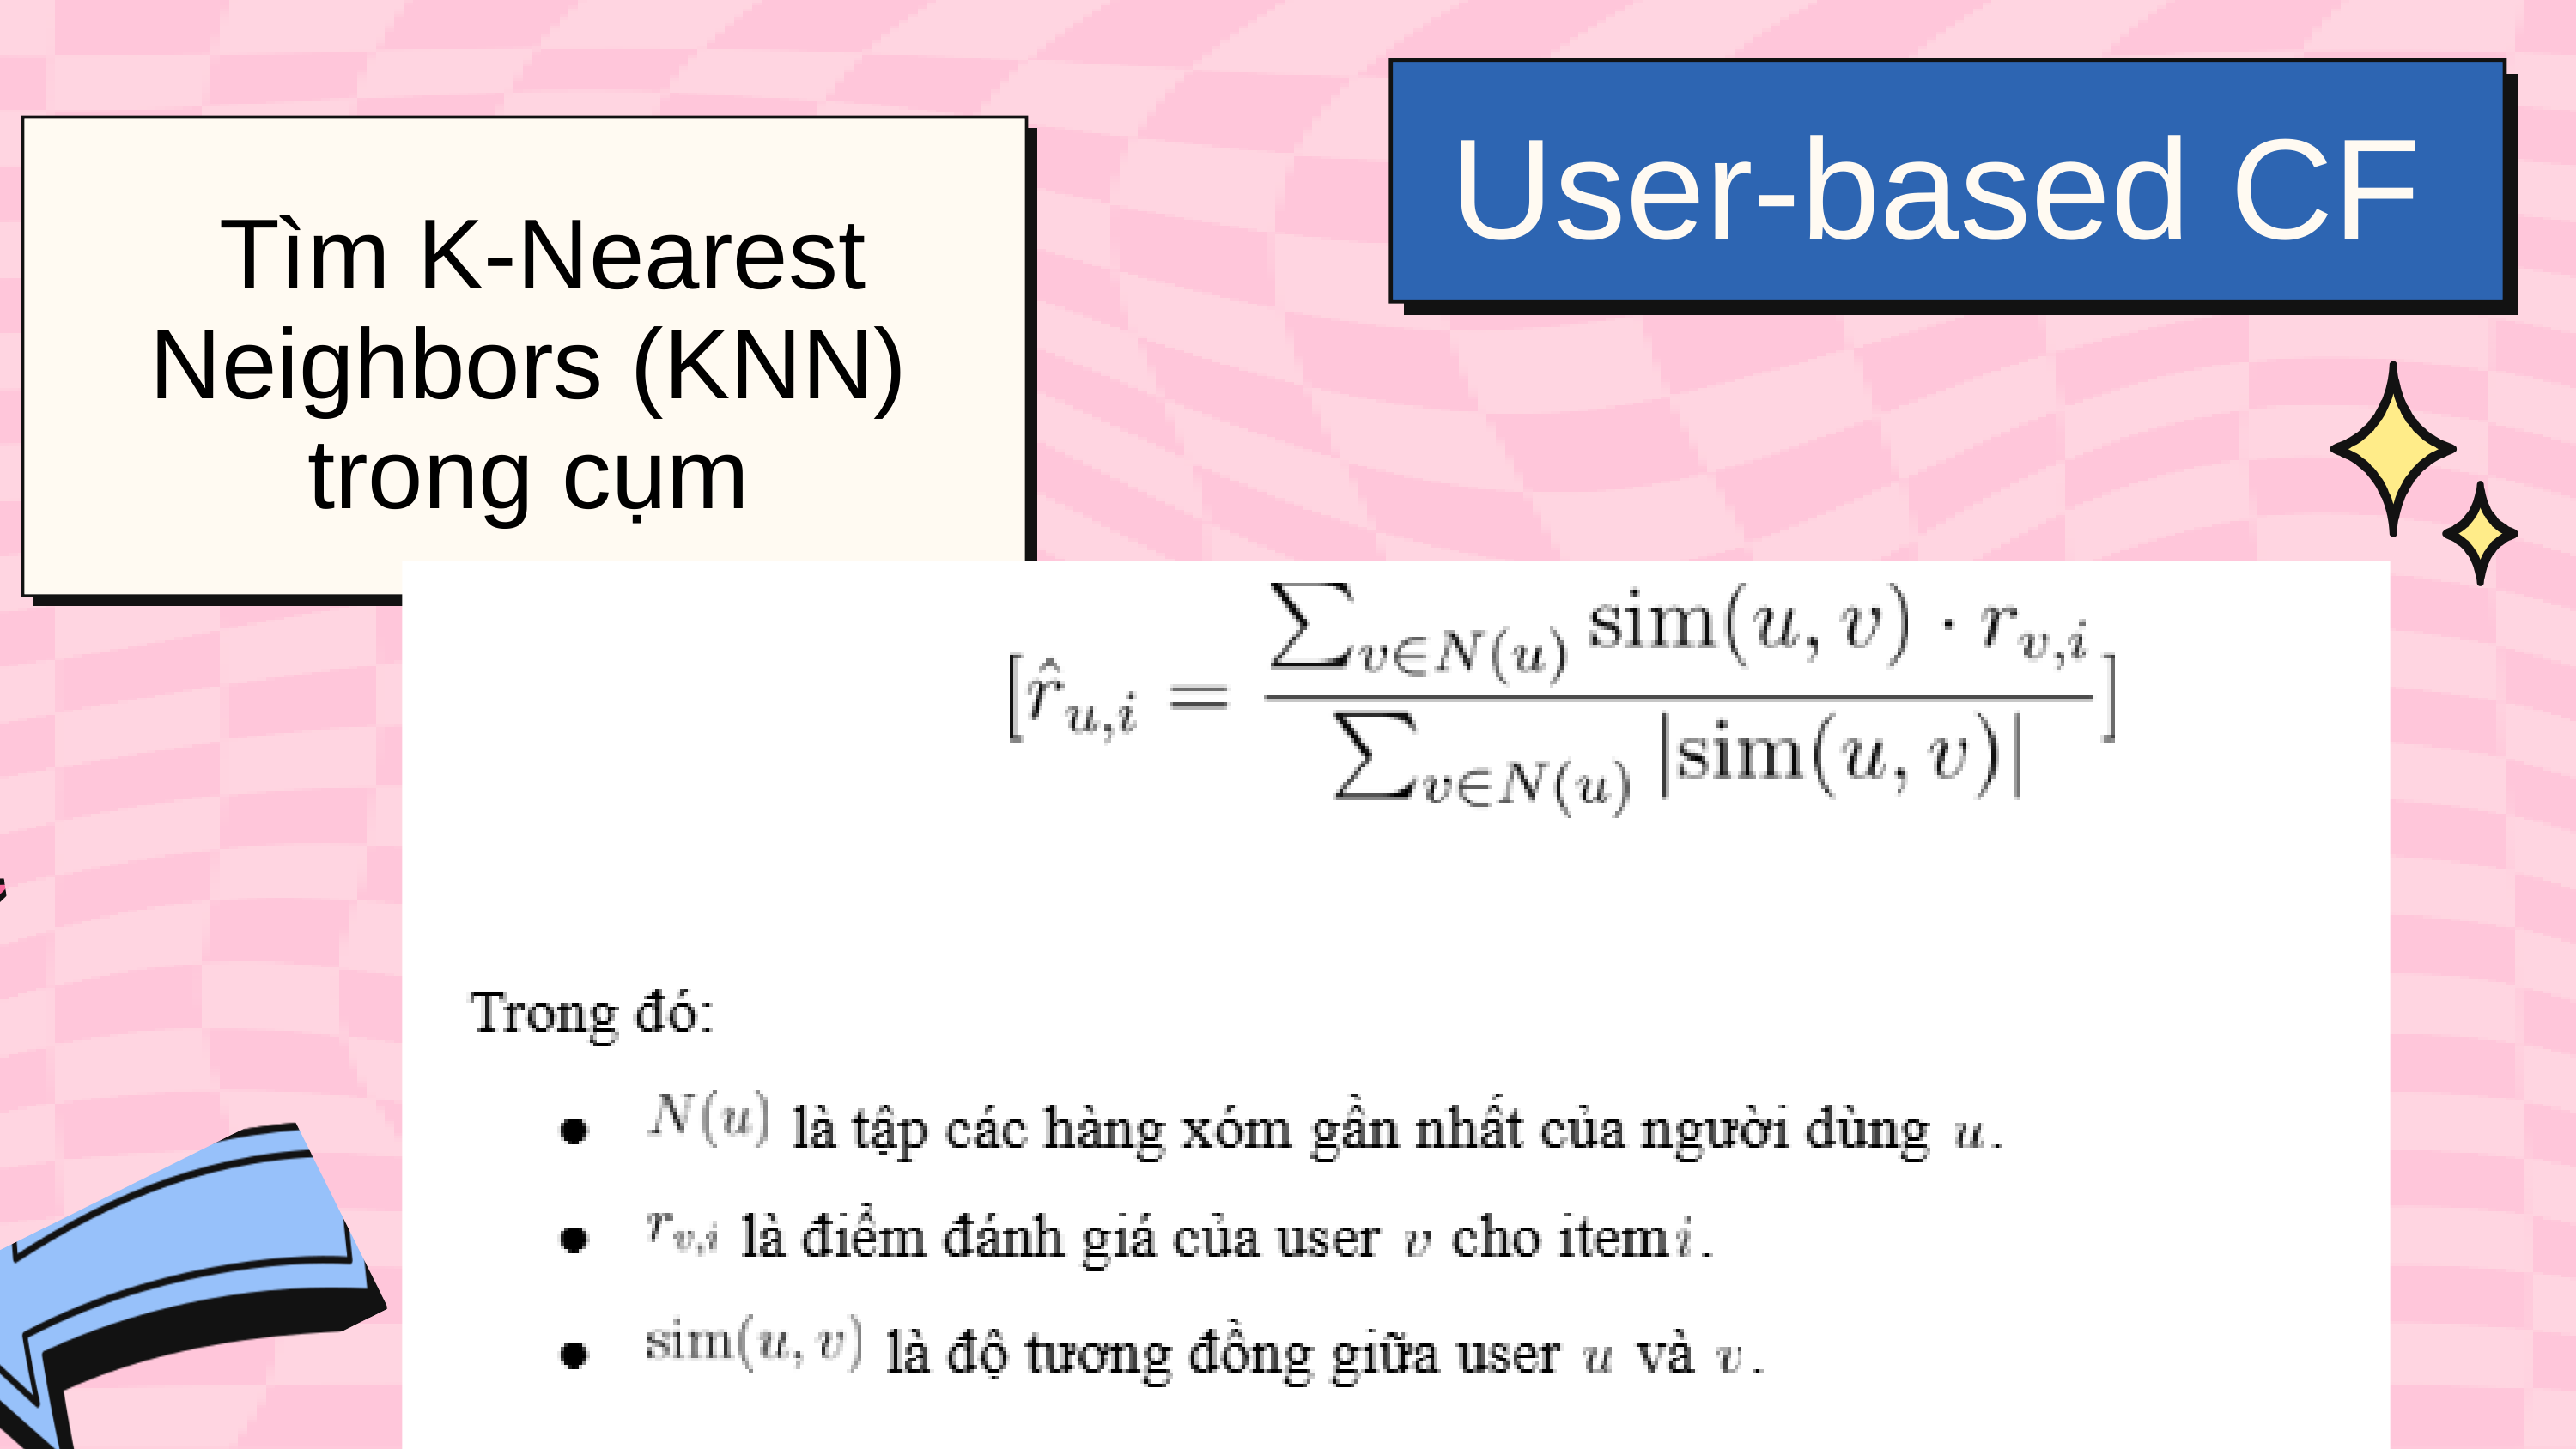

User-based CF

 Tìm K-Nearest Neighbors (KNN) trong cụm